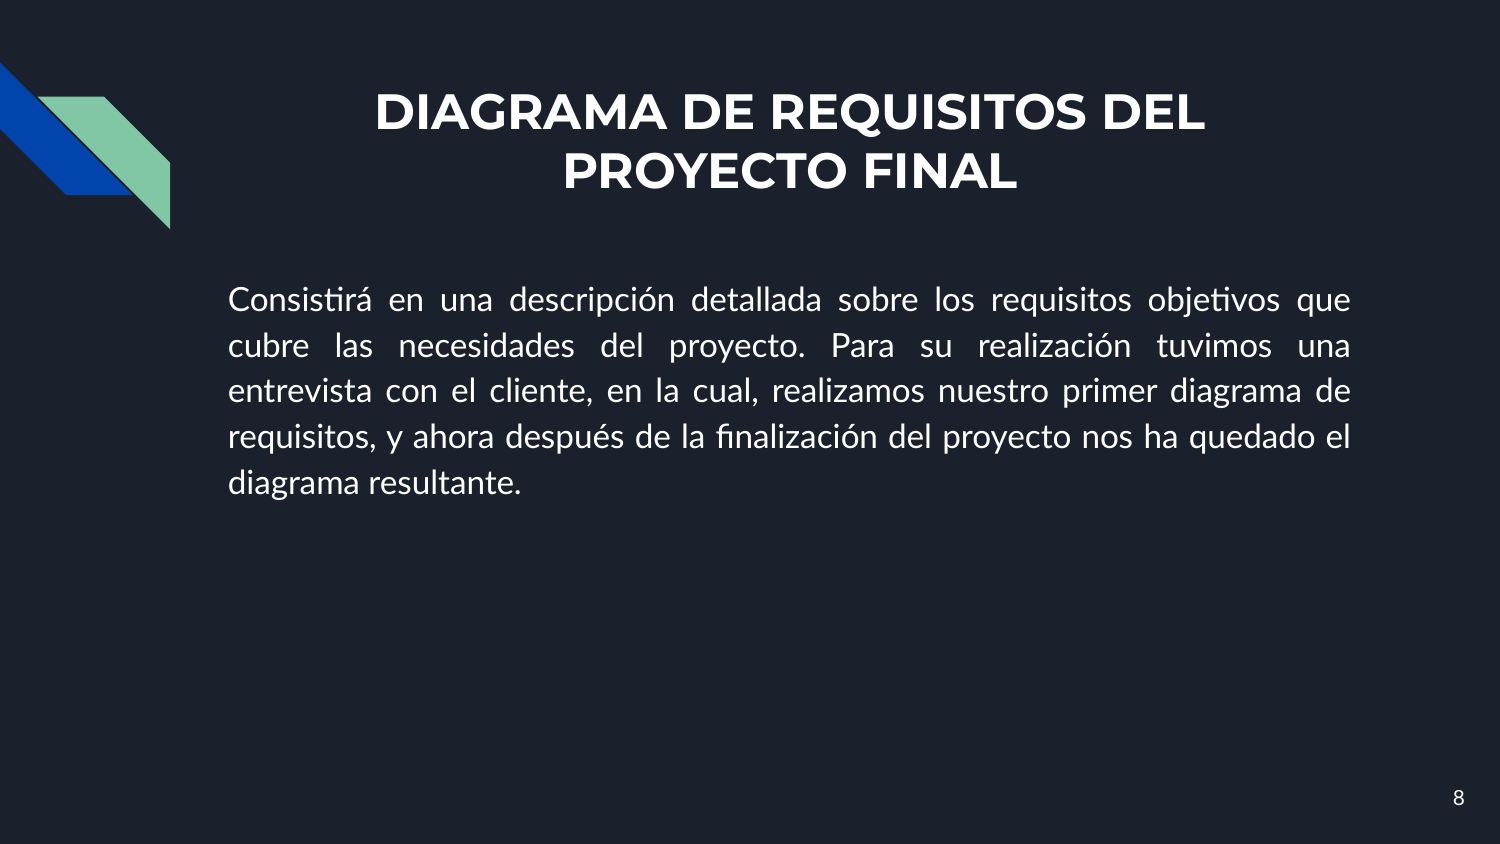

# DIAGRAMA DE REQUISITOS DEL PROYECTO FINAL
Consistirá en una descripción detallada sobre los requisitos objetivos que cubre las necesidades del proyecto. Para su realización tuvimos una entrevista con el cliente, en la cual, realizamos nuestro primer diagrama de requisitos, y ahora después de la finalización del proyecto nos ha quedado el diagrama resultante.
8